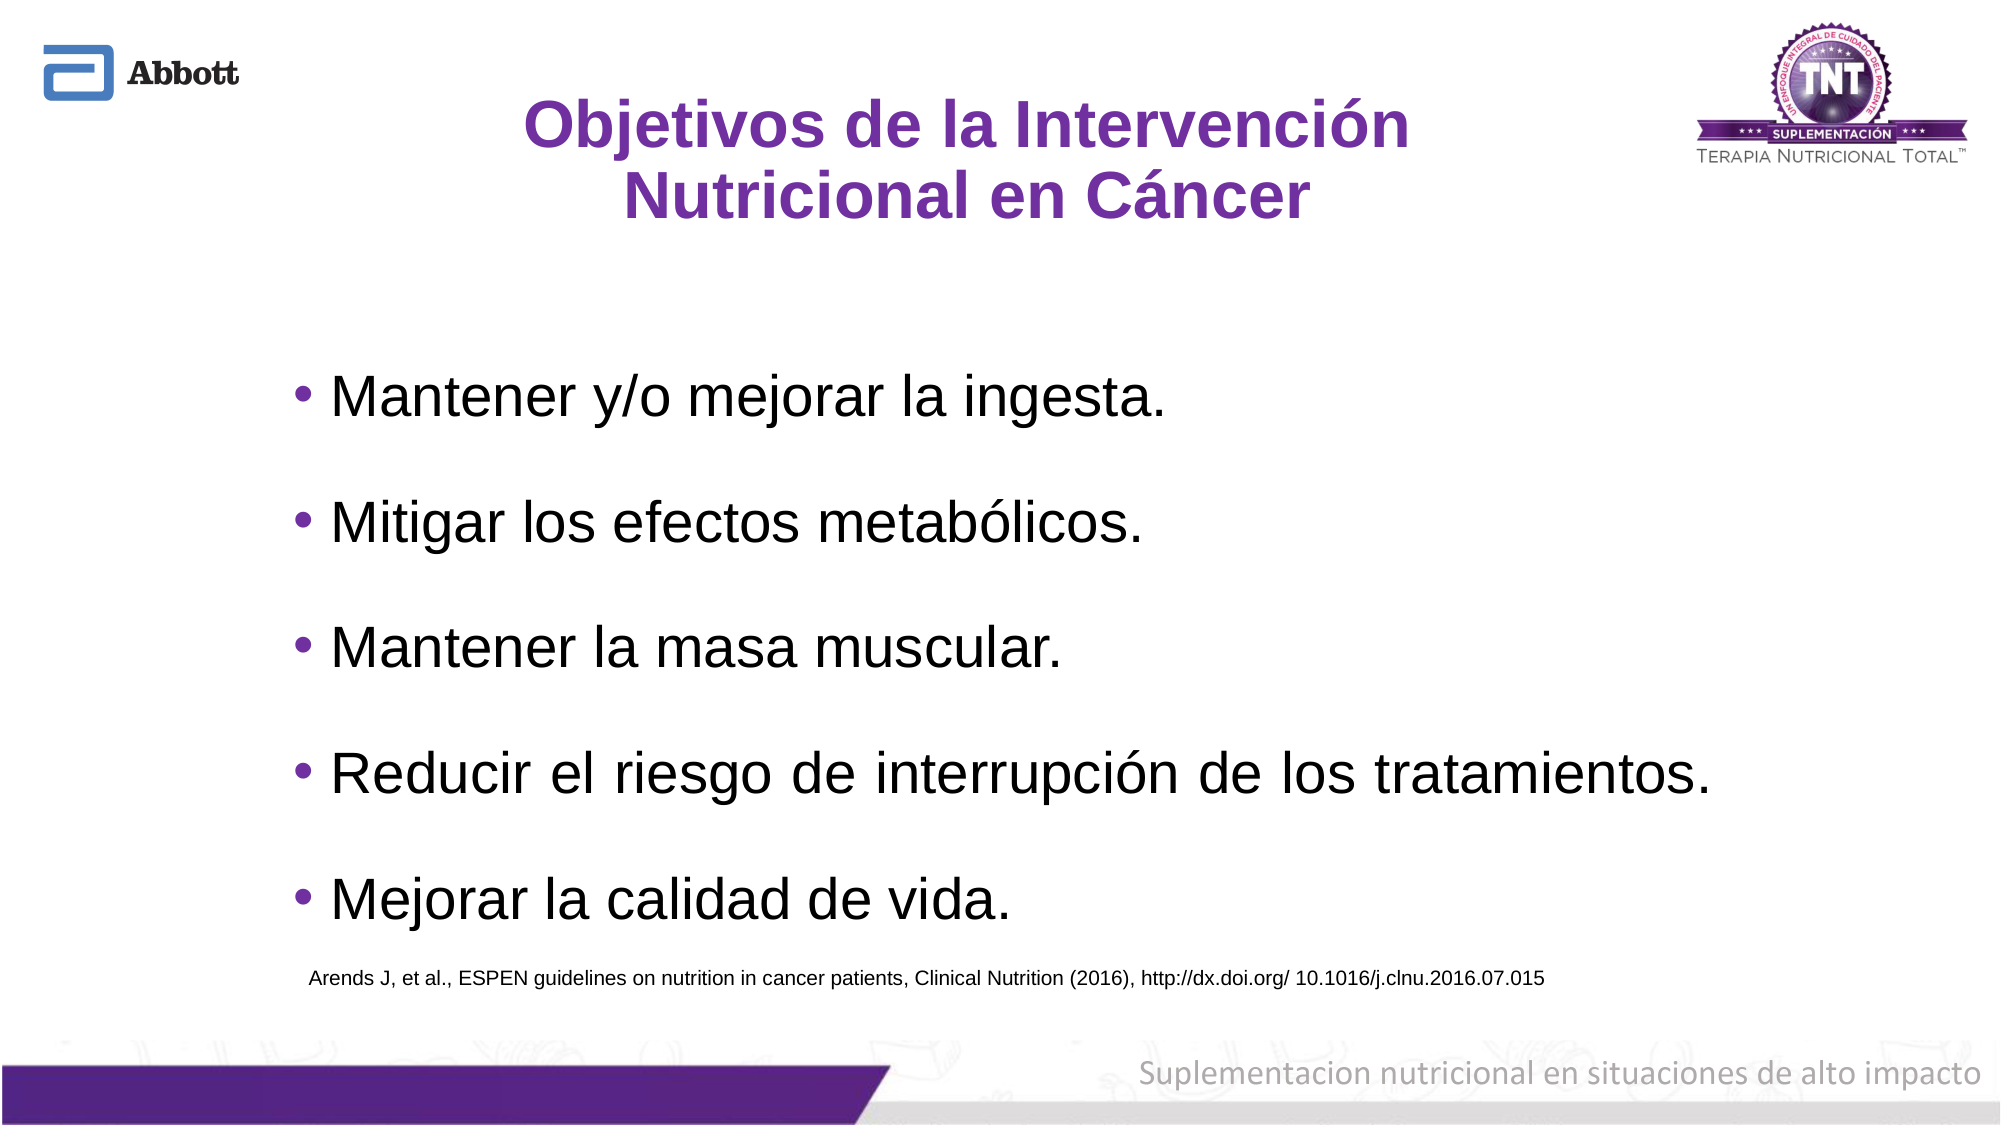

# Objetivos de la Intervención Nutricional en Cáncer
Mantener y/o mejorar la ingesta.
Mitigar los efectos metabólicos.
Mantener la masa muscular.
Reducir el riesgo de interrupción de los tratamientos.
Mejorar la calidad de vida.

Arends J, et al., ESPEN guidelines on nutrition in cancer patients, Clinical Nutrition (2016), http://dx.doi.org/ 10.1016/j.clnu.2016.07.015